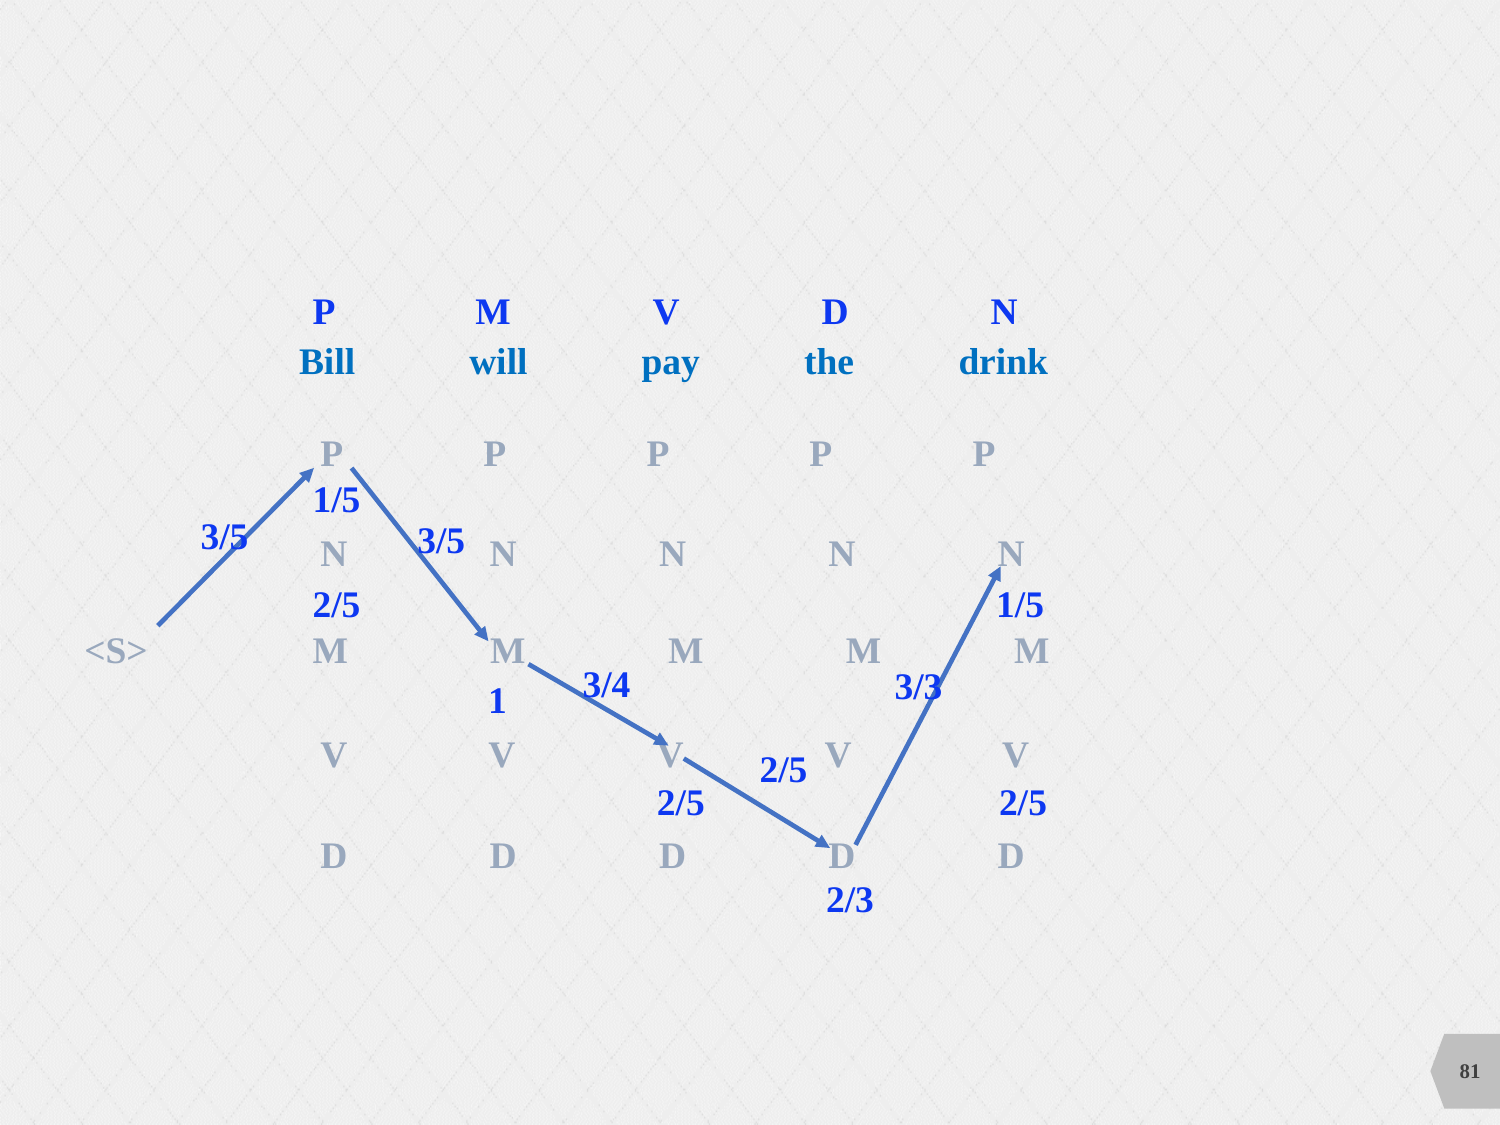

P               M               V               D               N
Bill            will            pay           the           drink
P               P               P               P               P
1/5
3/5
3/5
N               N               N               N               N
2/5                                                                   1/5
<S>
M               M               M               M              M
3/4
3/3
                         1
V               V               V               V                V
2/5
                                            2/5                               2/5
D               D               D               D               D
                                                                      2/3
81